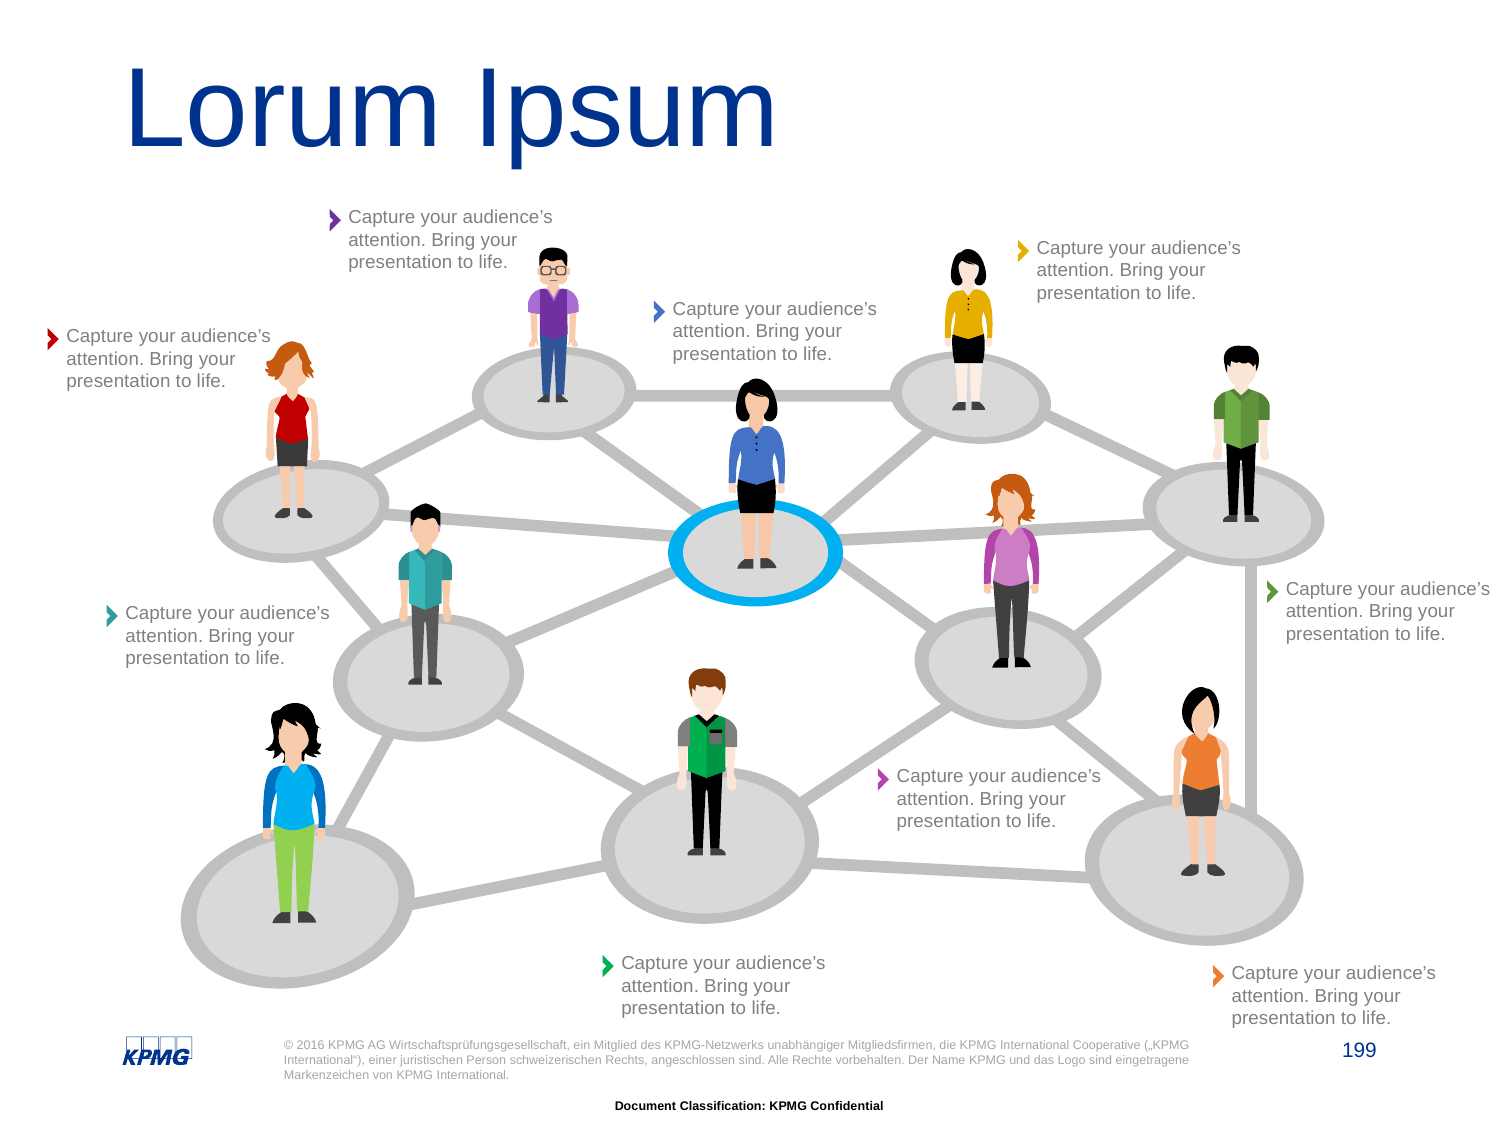

# Lorum Ipsum
Capture your audience’s attention. Bring your presentation to life.

Capture your audience’s attention. Bring your presentation to life.

Capture your audience’s attention. Bring your presentation to life.

Capture your audience’s attention. Bring your presentation to life.

Capture your audience’s attention. Bring your presentation to life.

Capture your audience’s attention. Bring your presentation to life.

Capture your audience’s attention. Bring your presentation to life.

Capture your audience’s attention. Bring your presentation to life.

Capture your audience’s attention. Bring your presentation to life.